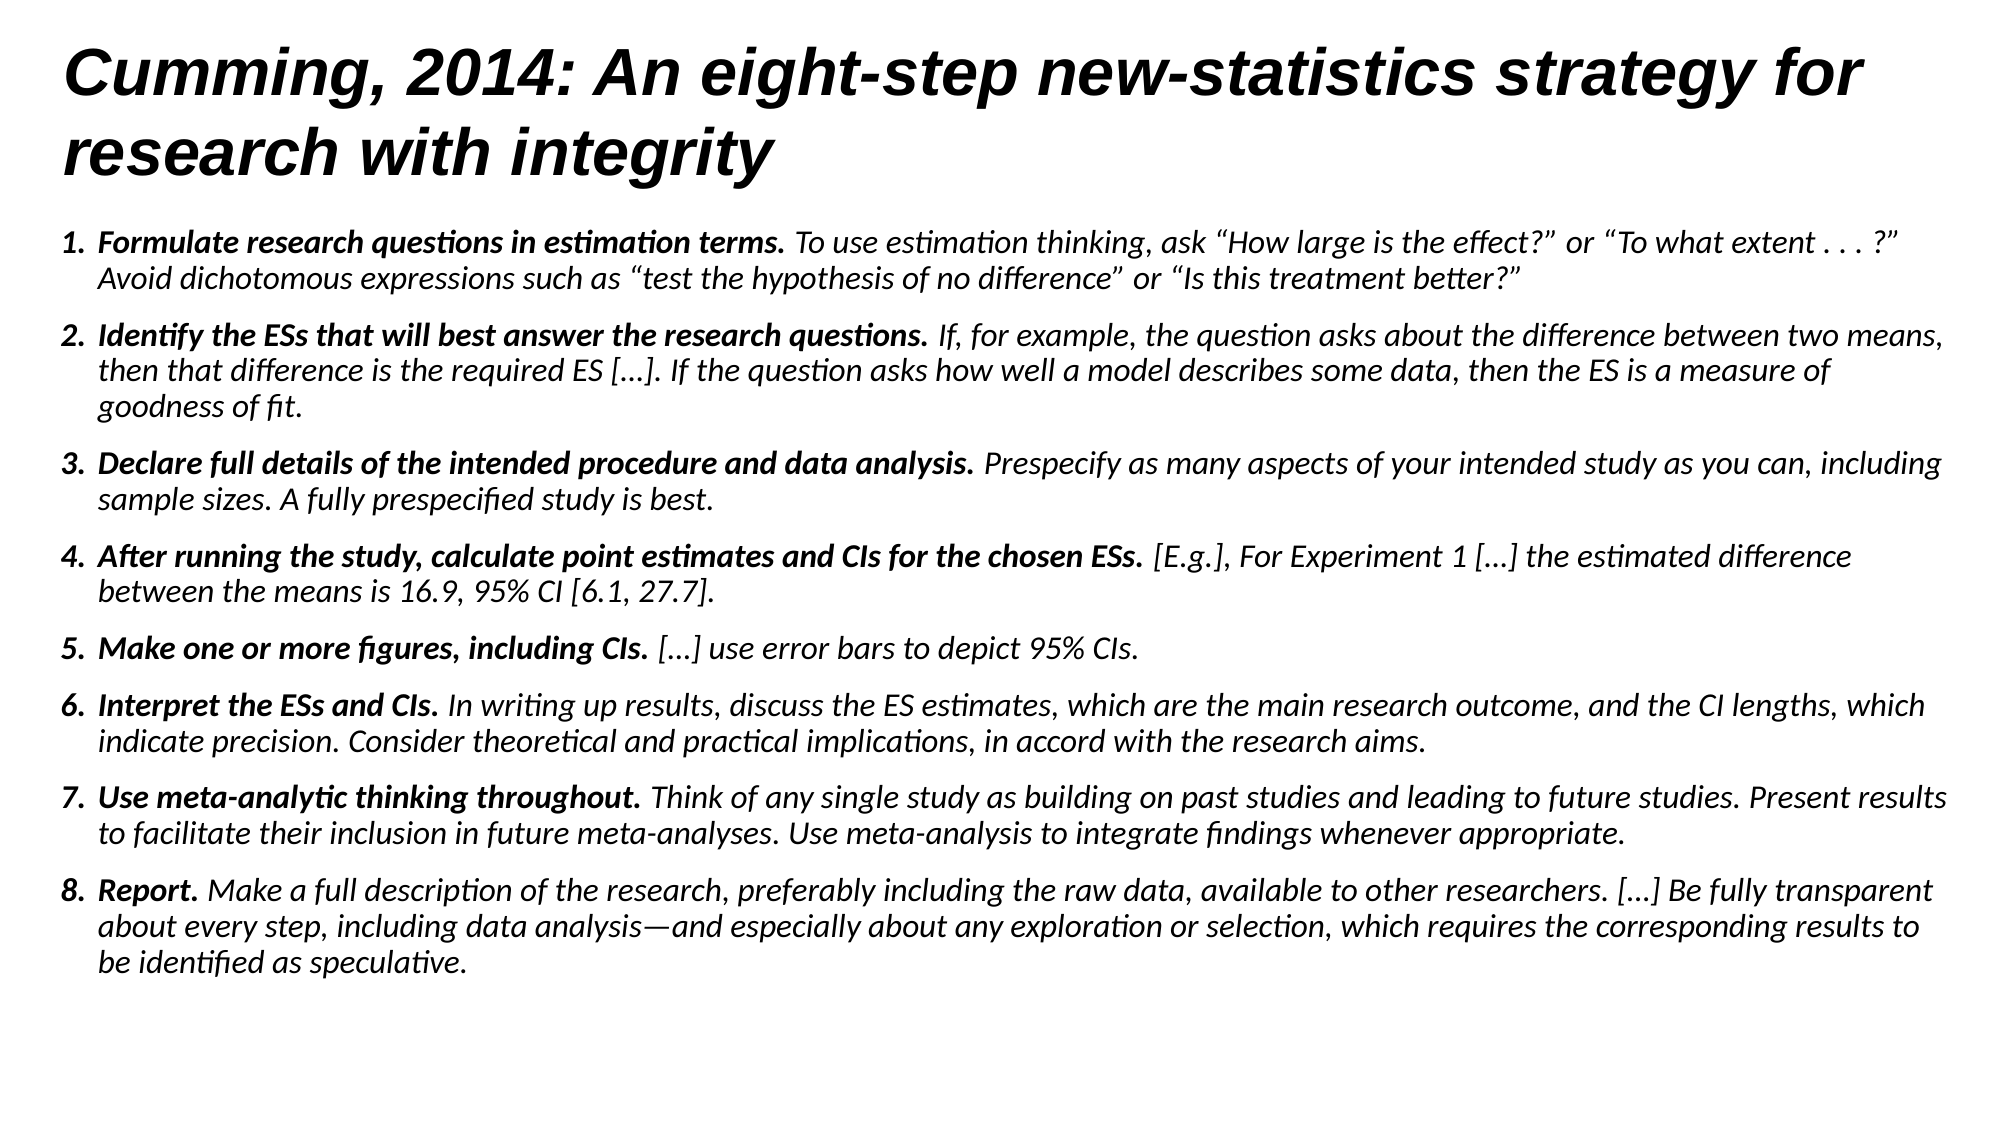

# Cumming, 2014: An eight-step new-statistics strategy for research with integrity
Formulate research questions in estimation terms. To use estimation thinking, ask “How large is the effect?” or “To what extent . . . ?” Avoid dichotomous expressions such as “test the hypothesis of no difference” or “Is this treatment better?”
Identify the ESs that will best answer the research questions. If, for example, the question asks about the difference between two means, then that difference is the required ES […]. If the question asks how well a model describes some data, then the ES is a measure of goodness of fit.
Declare full details of the intended procedure and data analysis. Prespecify as many aspects of your intended study as you can, including sample sizes. A fully prespecified study is best.
After running the study, calculate point estimates and CIs for the chosen ESs. [E.g.], For Experiment 1 […] the estimated difference between the means is 16.9, 95% CI [6.1, 27.7].
Make one or more figures, including CIs. […] use error bars to depict 95% CIs.
Interpret the ESs and CIs. In writing up results, discuss the ES estimates, which are the main research outcome, and the CI lengths, which indicate precision. Consider theoretical and practical implications, in accord with the research aims.
Use meta-analytic thinking throughout. Think of any single study as building on past studies and leading to future studies. Present results to facilitate their inclusion in future meta-analyses. Use meta-analysis to integrate findings whenever appropriate.
Report. Make a full description of the research, preferably including the raw data, available to other researchers. […] Be fully transparent about every step, including data analysis—and especially about any exploration or selection, which requires the corresponding results to be identified as speculative.